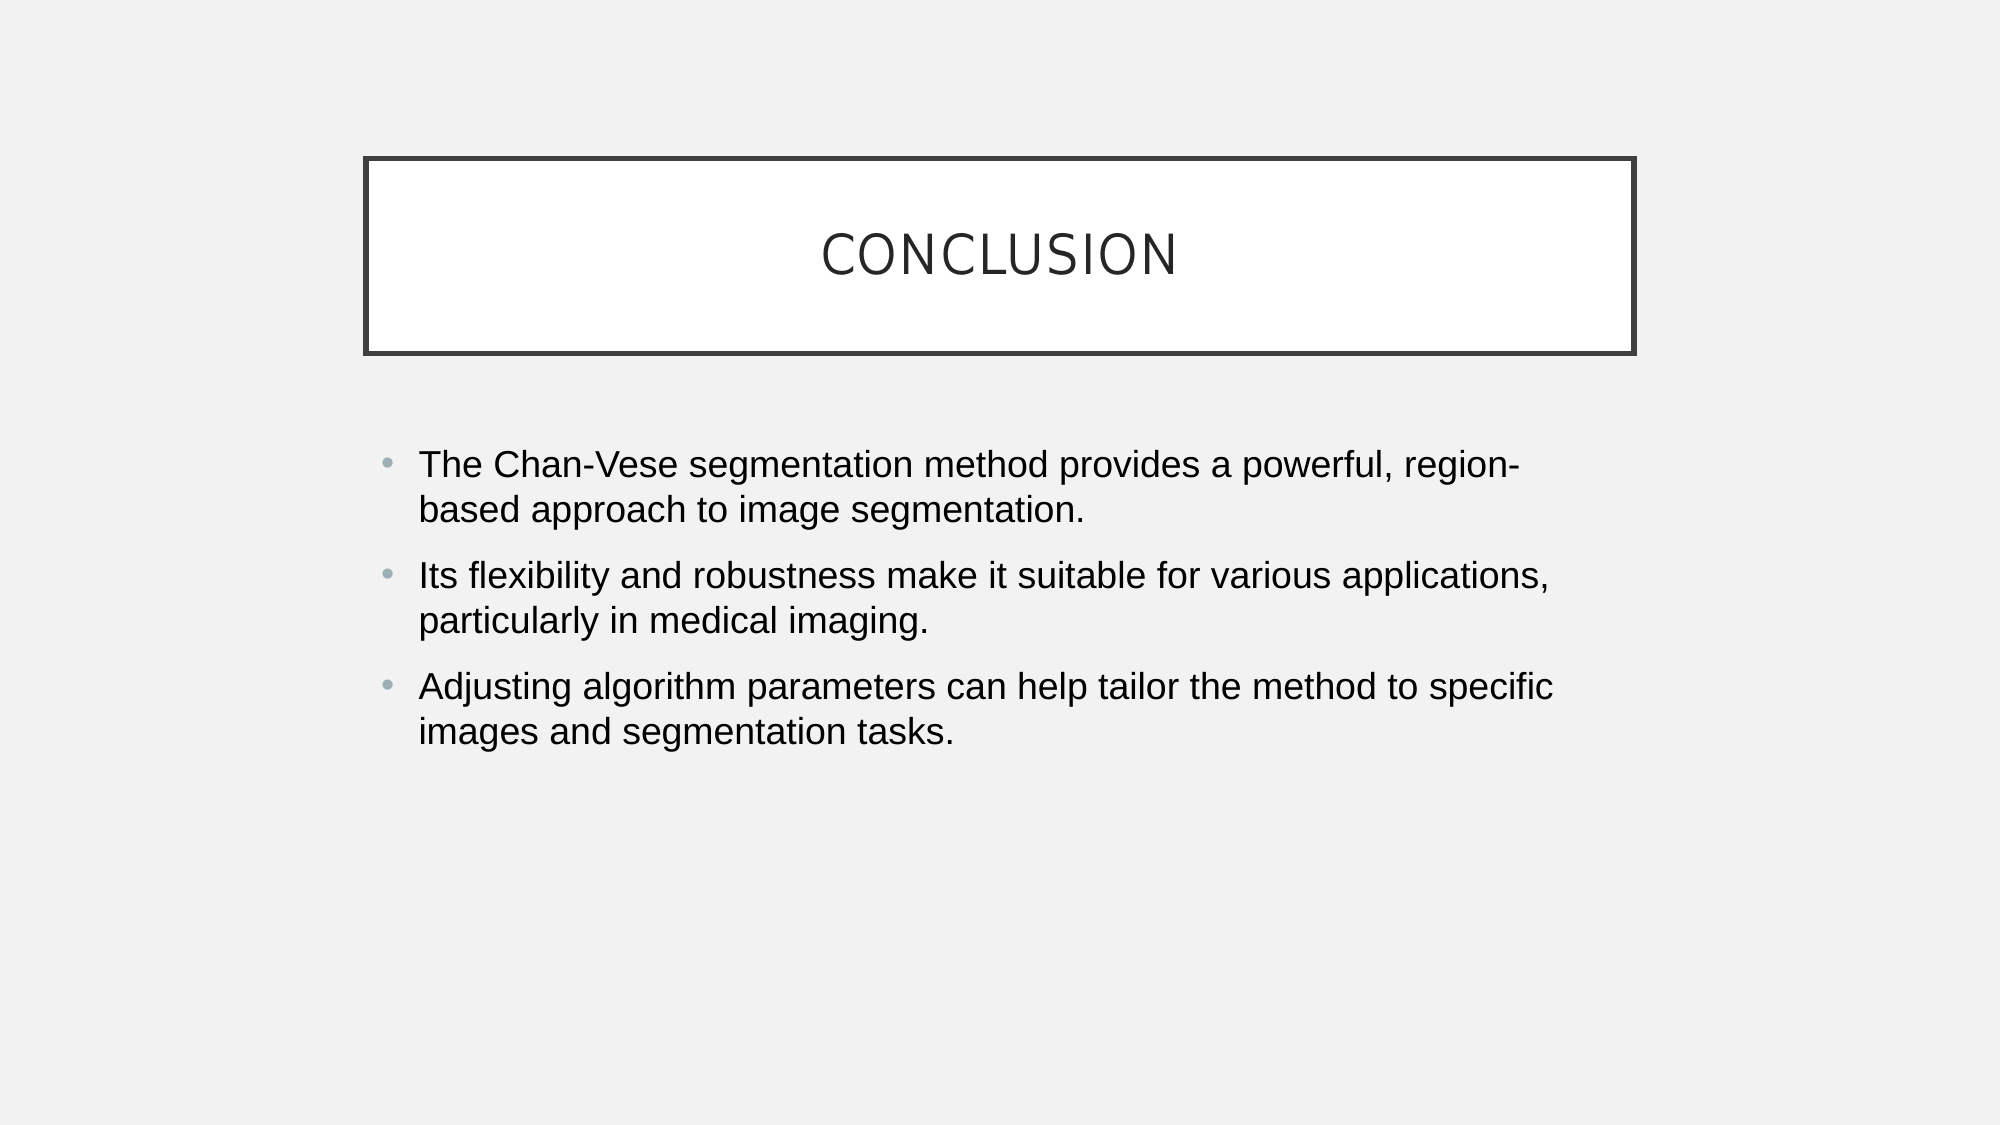

# conclusion
The Chan-Vese segmentation method provides a powerful, region-based approach to image segmentation.
Its flexibility and robustness make it suitable for various applications, particularly in medical imaging.
Adjusting algorithm parameters can help tailor the method to specific images and segmentation tasks.